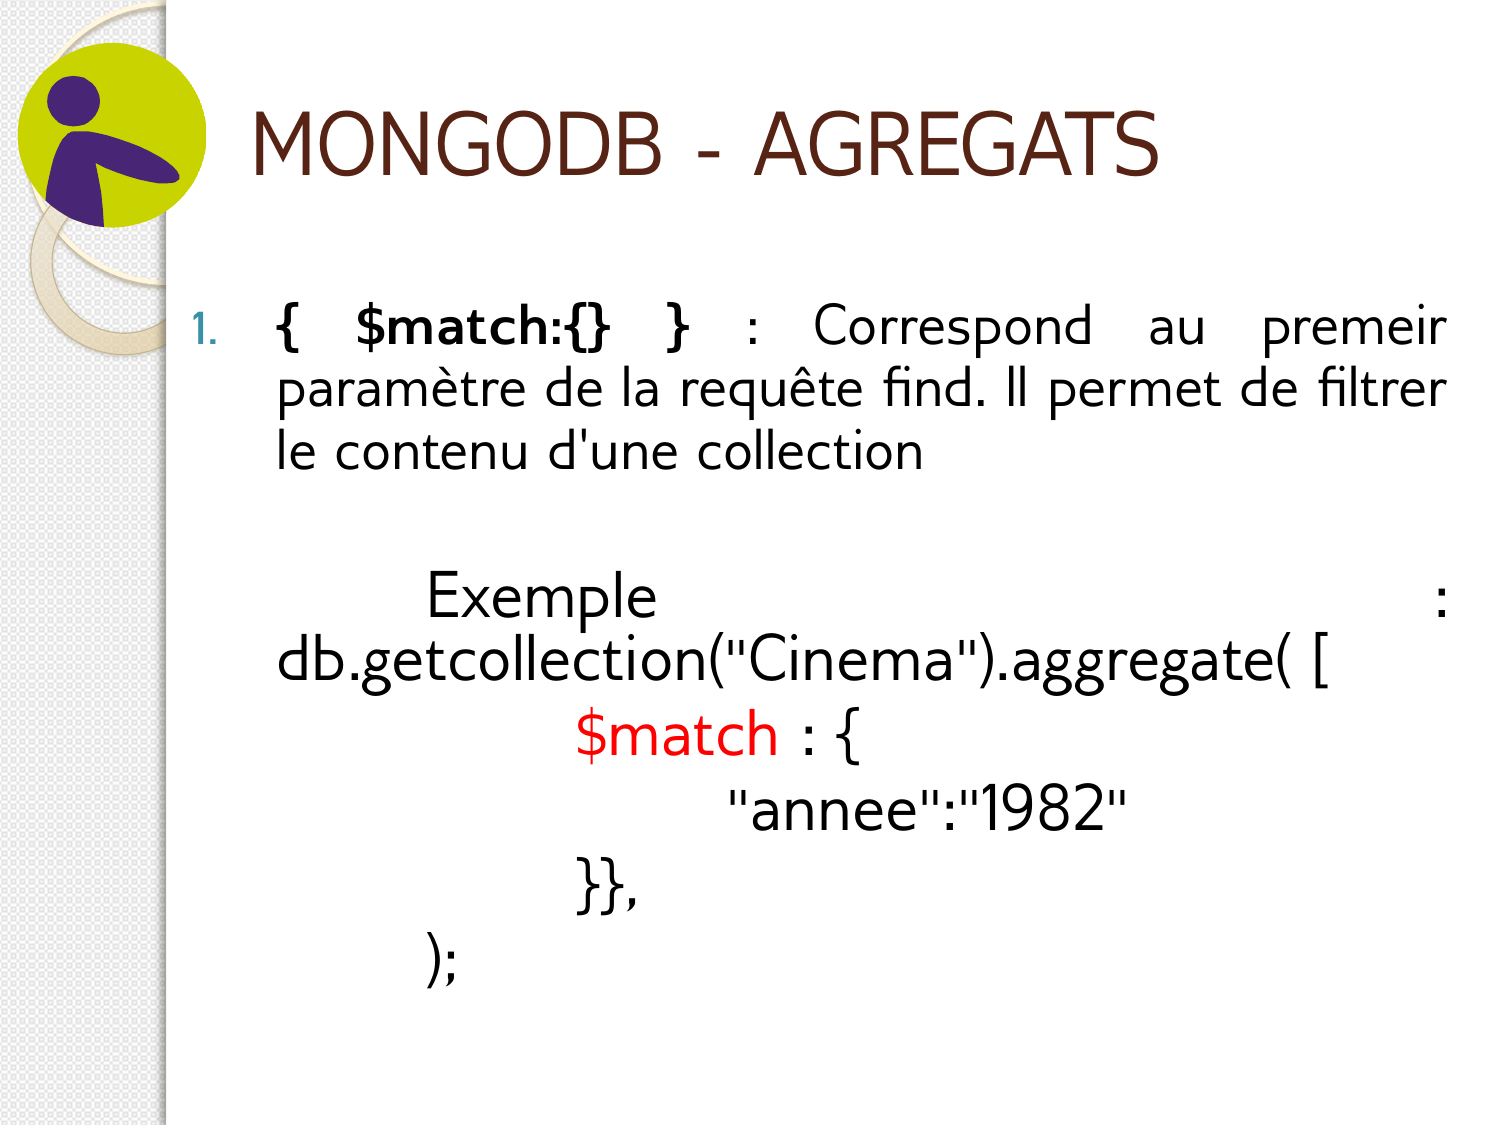

# MONGODB - AGREGATS

{ $match:{} } : Correspond au premeir paramètre de la requête find. Il permet de filtrer le contenu d'une collection

		Exemple : db.getcollection("Cinema").aggregate( [
			$match : {
				"annee":"1982"
			}},
		);